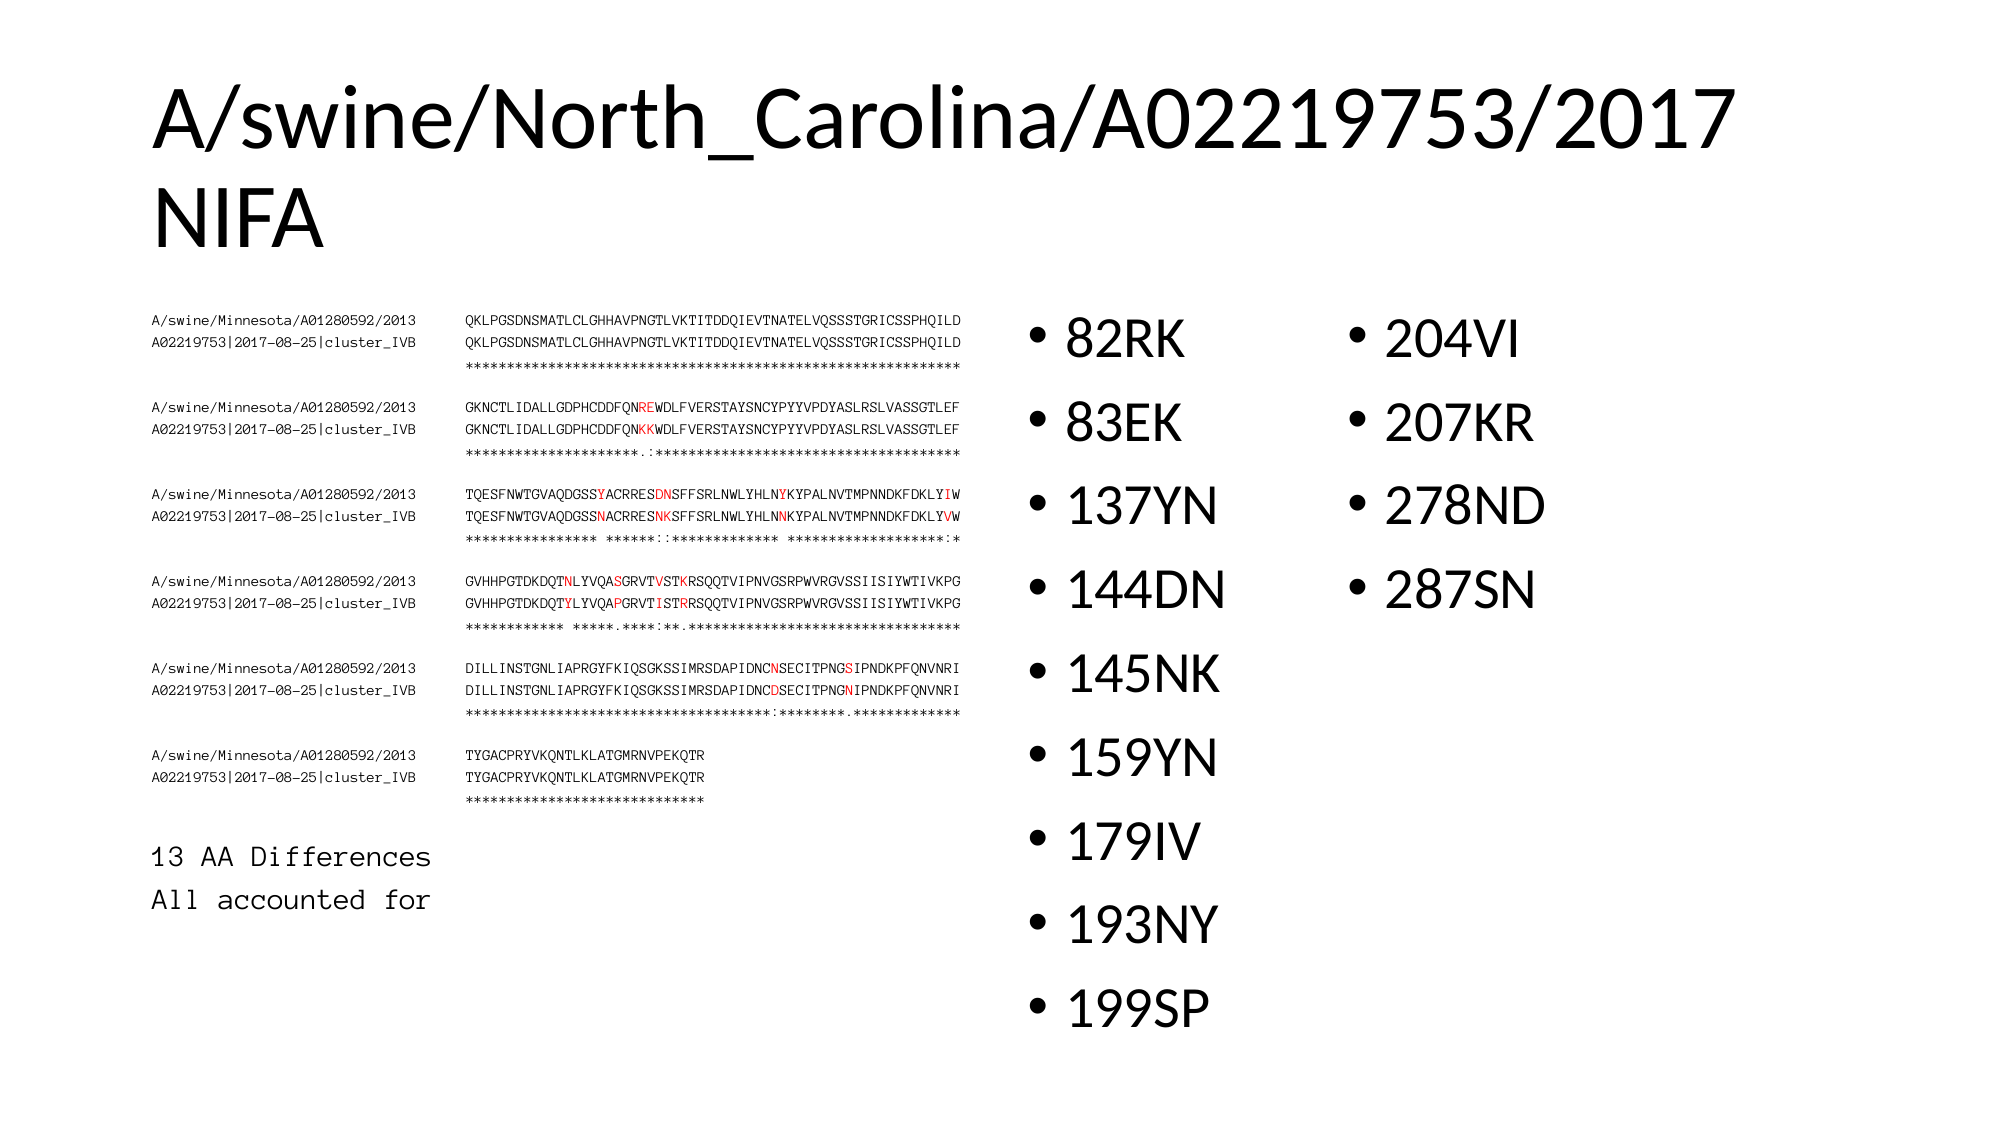

# A/swine/North_Carolina/A02219753/2017 NIFA
A/swine/Minnesota/A01280592/2013      QKLPGSDNSMATLCLGHHAVPNGTLVKTITDDQIEVTNATELVQSSSTGRICSSPHQILD
A02219753|2017-08-25|cluster_IVB      QKLPGSDNSMATLCLGHHAVPNGTLVKTITDDQIEVTNATELVQSSSTGRICSSPHQILD
                                      ************************************************************

A/swine/Minnesota/A01280592/2013      GKNCTLIDALLGDPHCDDFQNREWDLFVERSTAYSNCYPYYVPDYASLRSLVASSGTLEF
A02219753|2017-08-25|cluster_IVB      GKNCTLIDALLGDPHCDDFQNKKWDLFVERSTAYSNCYPYYVPDYASLRSLVASSGTLEF
                                      *********************.:*************************************

A/swine/Minnesota/A01280592/2013      TQESFNWTGVAQDGSSYACRRESDNSFFSRLNWLYHLNYKYPALNVTMPNNDKFDKLYIW
A02219753|2017-08-25|cluster_IVB      TQESFNWTGVAQDGSSNACRRESNKSFFSRLNWLYHLNNKYPALNVTMPNNDKFDKLYVW
                                      **************** ******::************* *******************:*

A/swine/Minnesota/A01280592/2013      GVHHPGTDKDQTNLYVQASGRVTVSTKRSQQTVIPNVGSRPWVRGVSSIISIYWTIVKPG
A02219753|2017-08-25|cluster_IVB      GVHHPGTDKDQTYLYVQAPGRVTISTRRSQQTVIPNVGSRPWVRGVSSIISIYWTIVKPG
                                      ************ *****.****:**.*********************************

A/swine/Minnesota/A01280592/2013      DILLINSTGNLIAPRGYFKIQSGKSSIMRSDAPIDNCNSECITPNGSIPNDKPFQNVNRI
A02219753|2017-08-25|cluster_IVB      DILLINSTGNLIAPRGYFKIQSGKSSIMRSDAPIDNCDSECITPNGNIPNDKPFQNVNRI
                                      *************************************:********.*************

A/swine/Minnesota/A01280592/2013      TYGACPRYVKQNTLKLATGMRNVPEKQTR
A02219753|2017-08-25|cluster_IVB      TYGACPRYVKQNTLKLATGMRNVPEKQTR
                                      *****************************

13 AA Differences
All accounted for
82RK
83EK
137YN
144DN
145NK
159YN
179IV
193NY
199SP

204VI
207KR
278ND
287SN